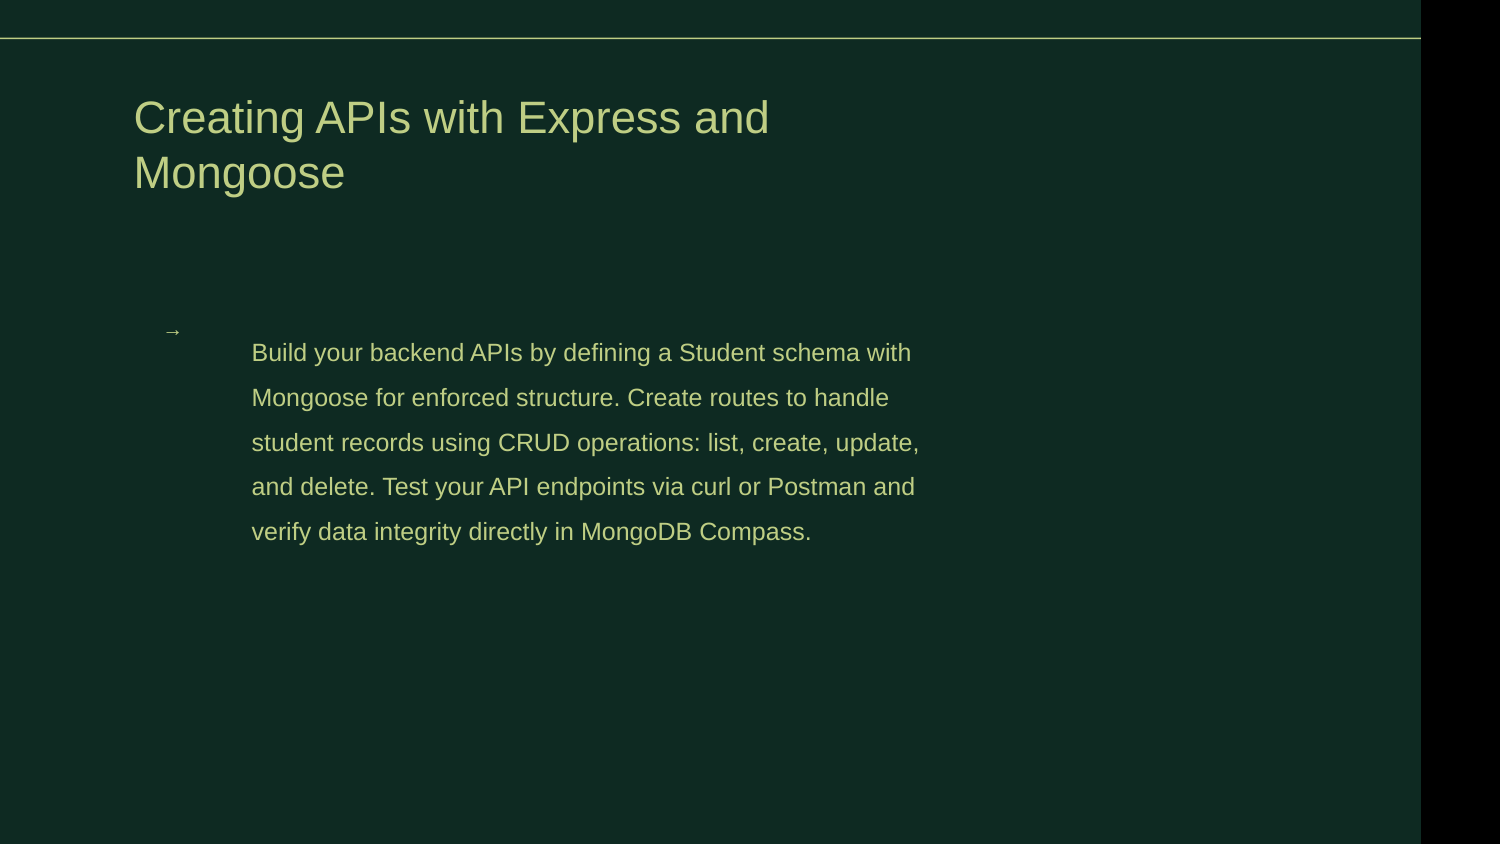

# Creating APIs with Express and Mongoose
Build your backend APIs by defining a Student schema with Mongoose for enforced structure. Create routes to handle student records using CRUD operations: list, create, update, and delete. Test your API endpoints via curl or Postman and verify data integrity directly in MongoDB Compass.
→